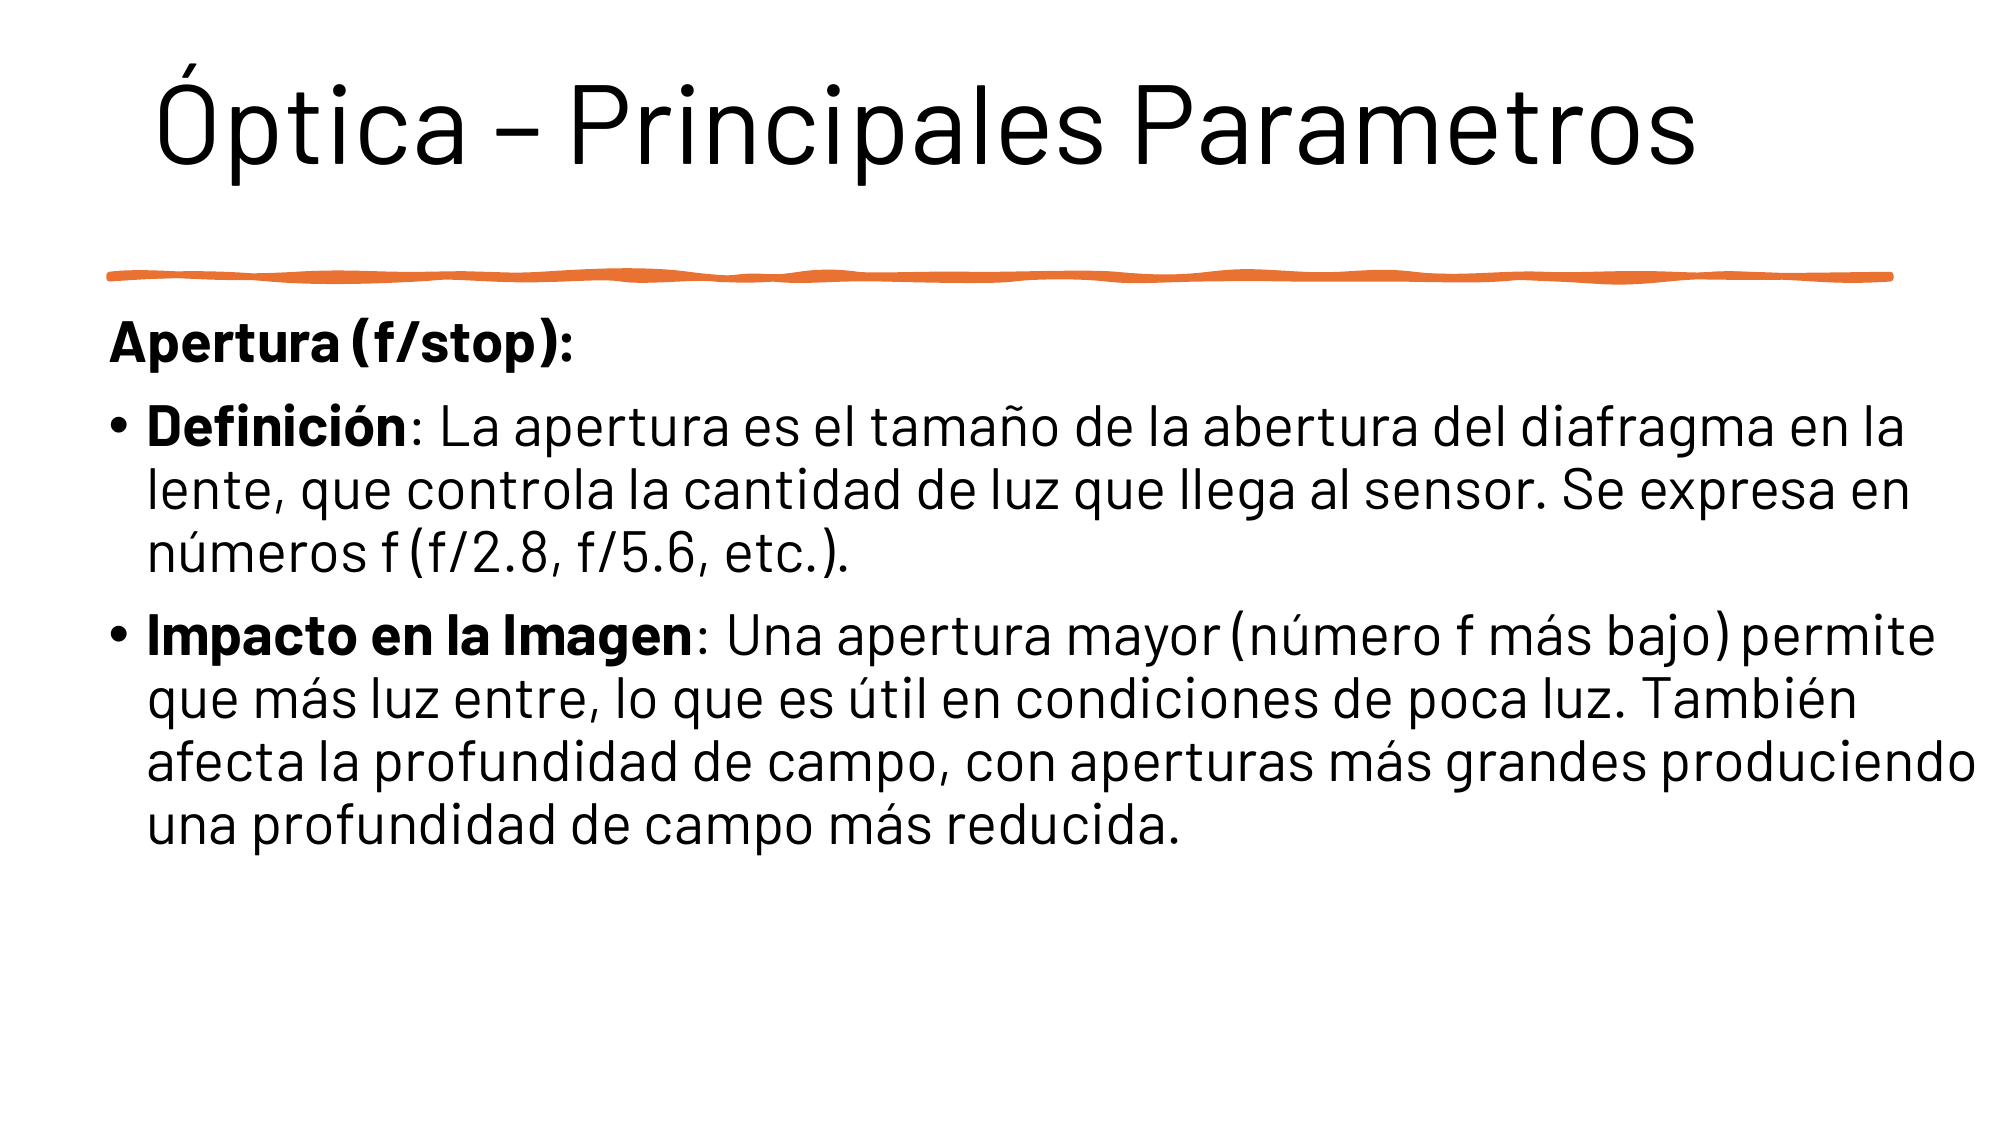

# Óptica – Principales Parametros

Apertura (f/stop):
Definición: La apertura es el tamaño de la abertura del diafragma en la lente, que controla la cantidad de luz que llega al sensor. Se expresa en números f (f/2.8, f/5.6, etc.).
Impacto en la Imagen: Una apertura mayor (número f más bajo) permite que más luz entre, lo que es útil en condiciones de poca luz. También afecta la profundidad de campo, con aperturas más grandes produciendo una profundidad de campo más reducida.